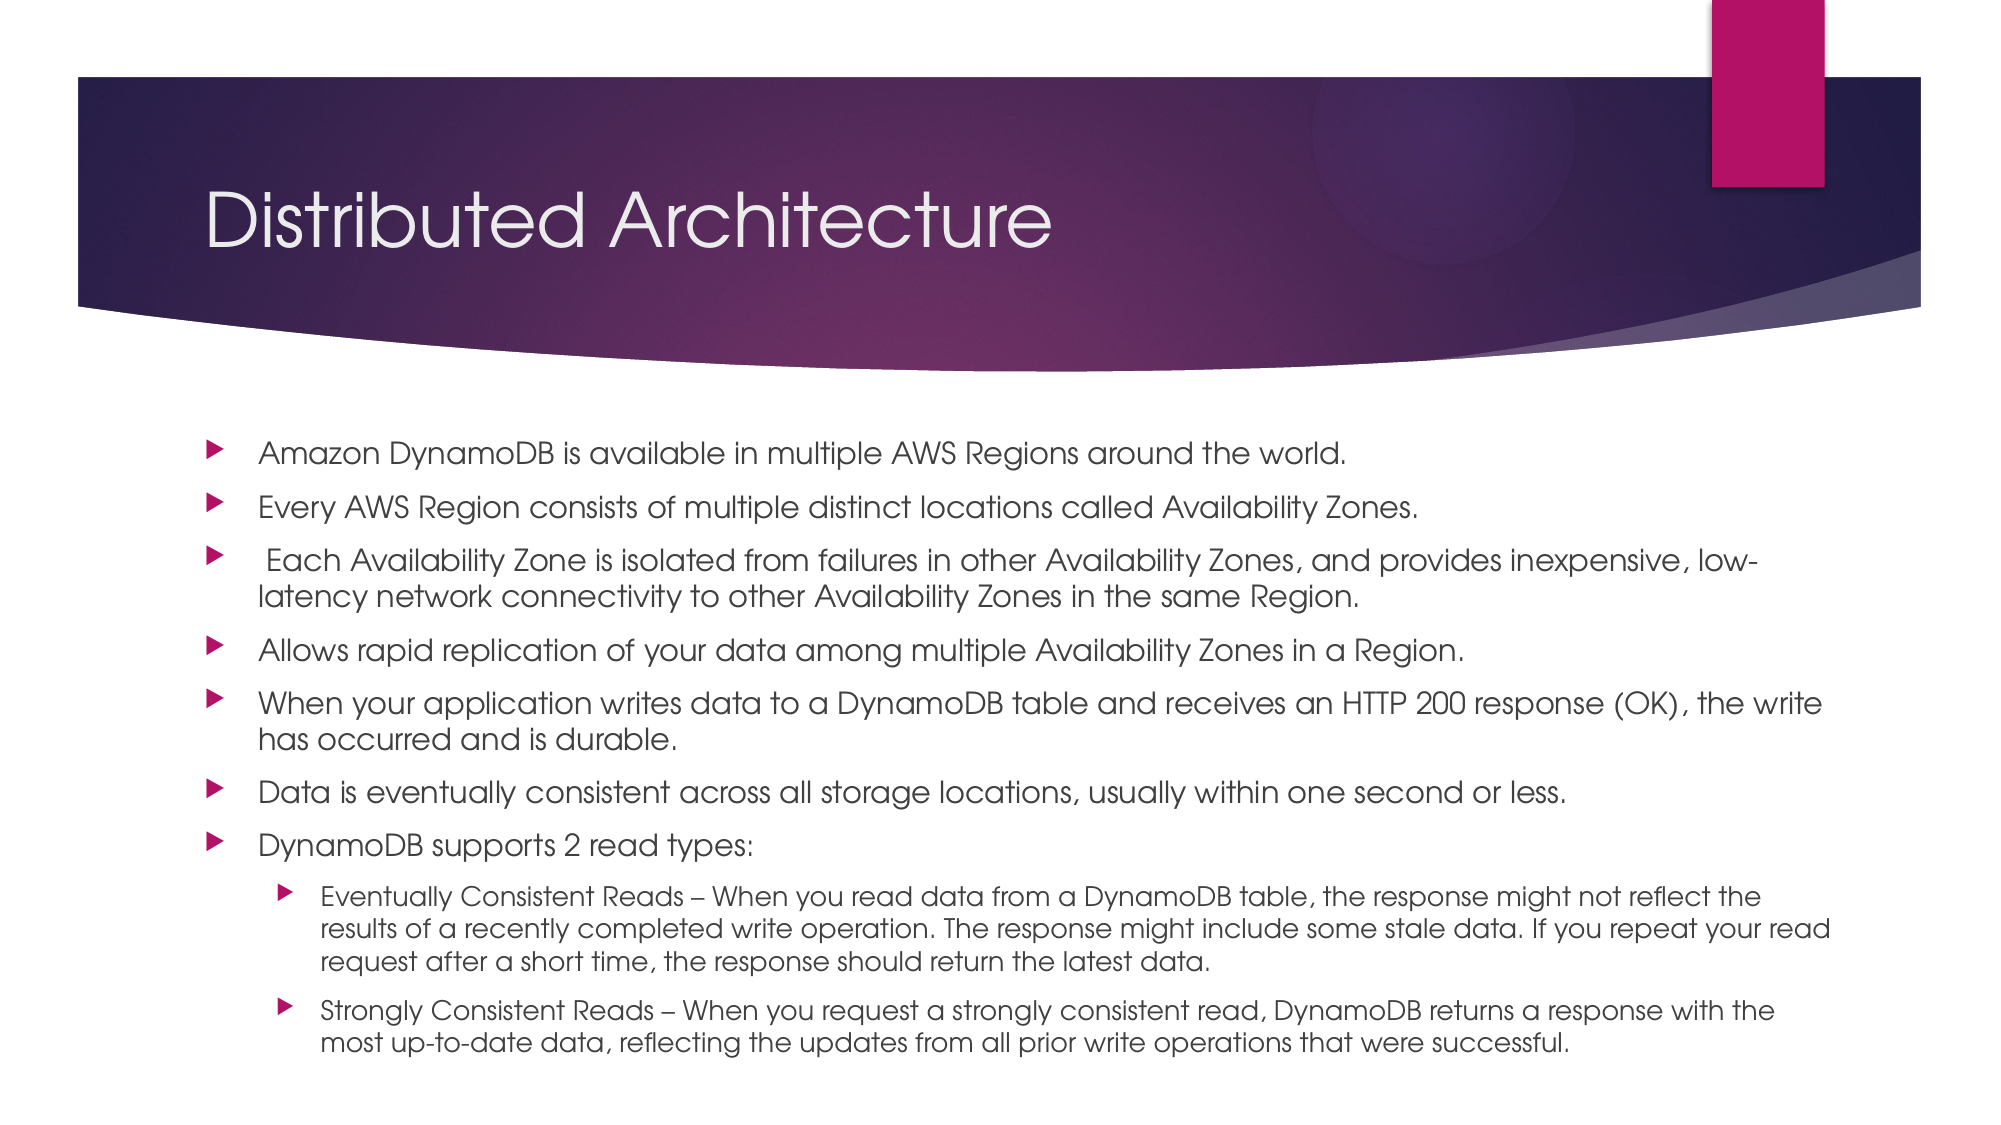

# Distributed Architecture
Amazon DynamoDB is available in multiple AWS Regions around the world.
Every AWS Region consists of multiple distinct locations called Availability Zones.
 Each Availability Zone is isolated from failures in other Availability Zones, and provides inexpensive, low-latency network connectivity to other Availability Zones in the same Region.
Allows rapid replication of your data among multiple Availability Zones in a Region.
When your application writes data to a DynamoDB table and receives an HTTP 200 response (OK), the write has occurred and is durable.
Data is eventually consistent across all storage locations, usually within one second or less.
DynamoDB supports 2 read types:
Eventually Consistent Reads – When you read data from a DynamoDB table, the response might not reflect the results of a recently completed write operation. The response might include some stale data. If you repeat your read request after a short time, the response should return the latest data.
Strongly Consistent Reads – When you request a strongly consistent read, DynamoDB returns a response with the most up-to-date data, reflecting the updates from all prior write operations that were successful.